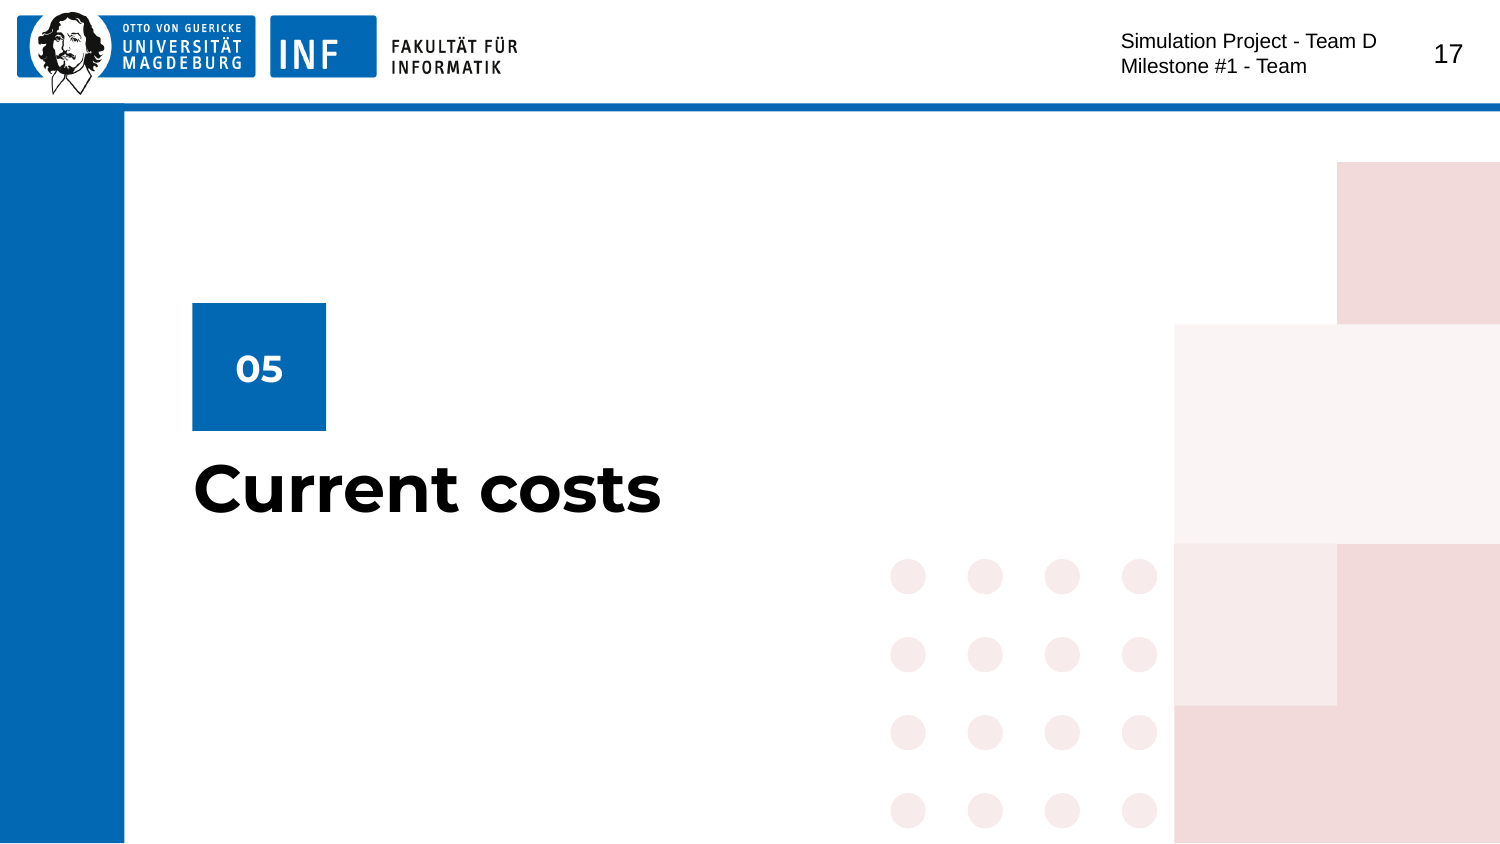

Simulation Project - Team D
Milestone #1 - Team
17
05
# Current costs